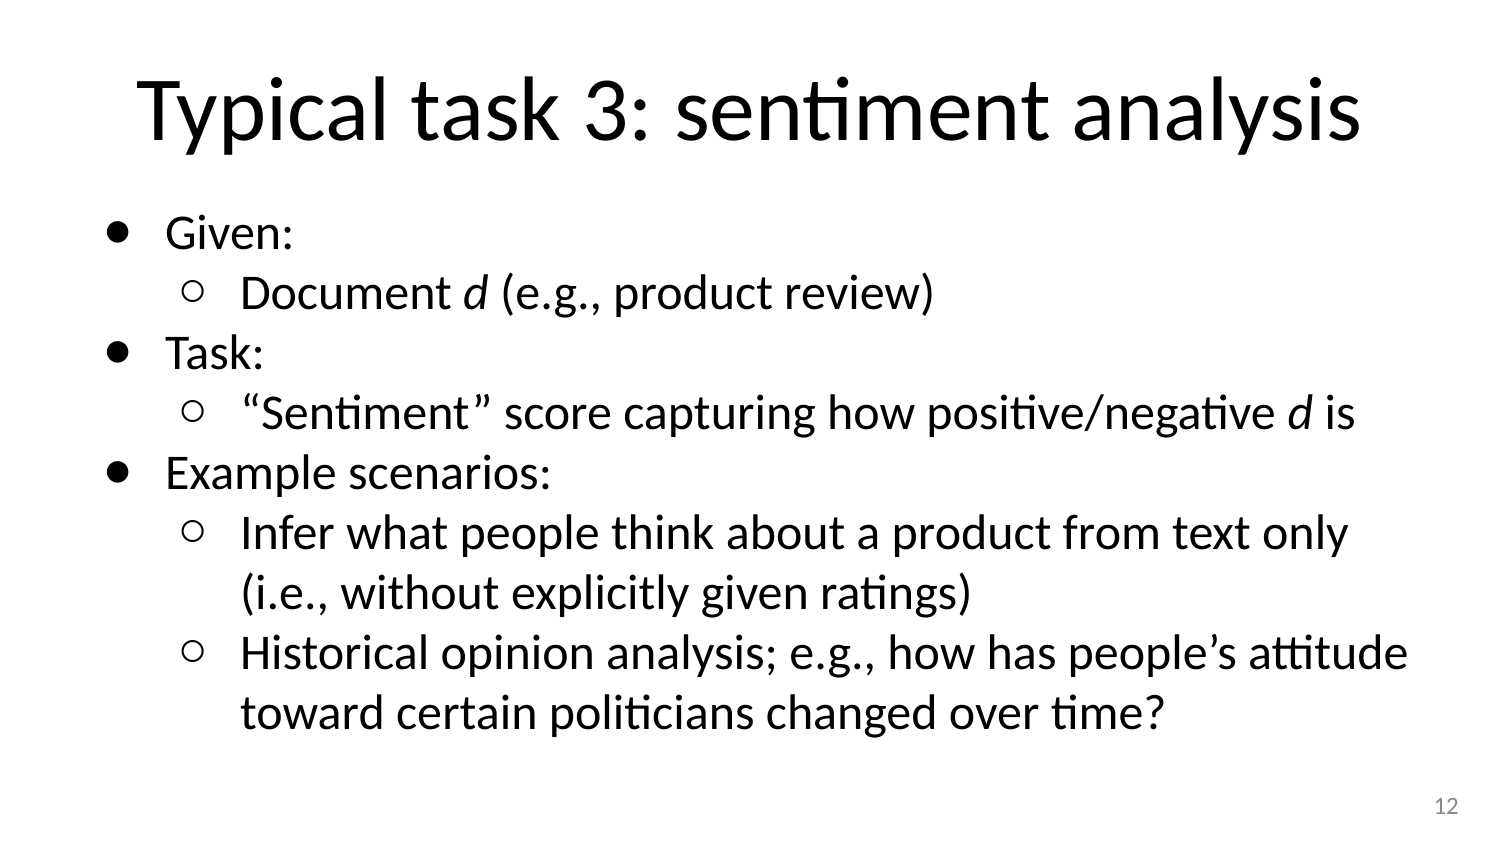

# Typical task 3: sentiment analysis
Given:
Document d (e.g., product review)
Task:
“Sentiment” score capturing how positive/negative d is
Example scenarios:
Infer what people think about a product from text only (i.e., without explicitly given ratings)
Historical opinion analysis; e.g., how has people’s attitude toward certain politicians changed over time?
12